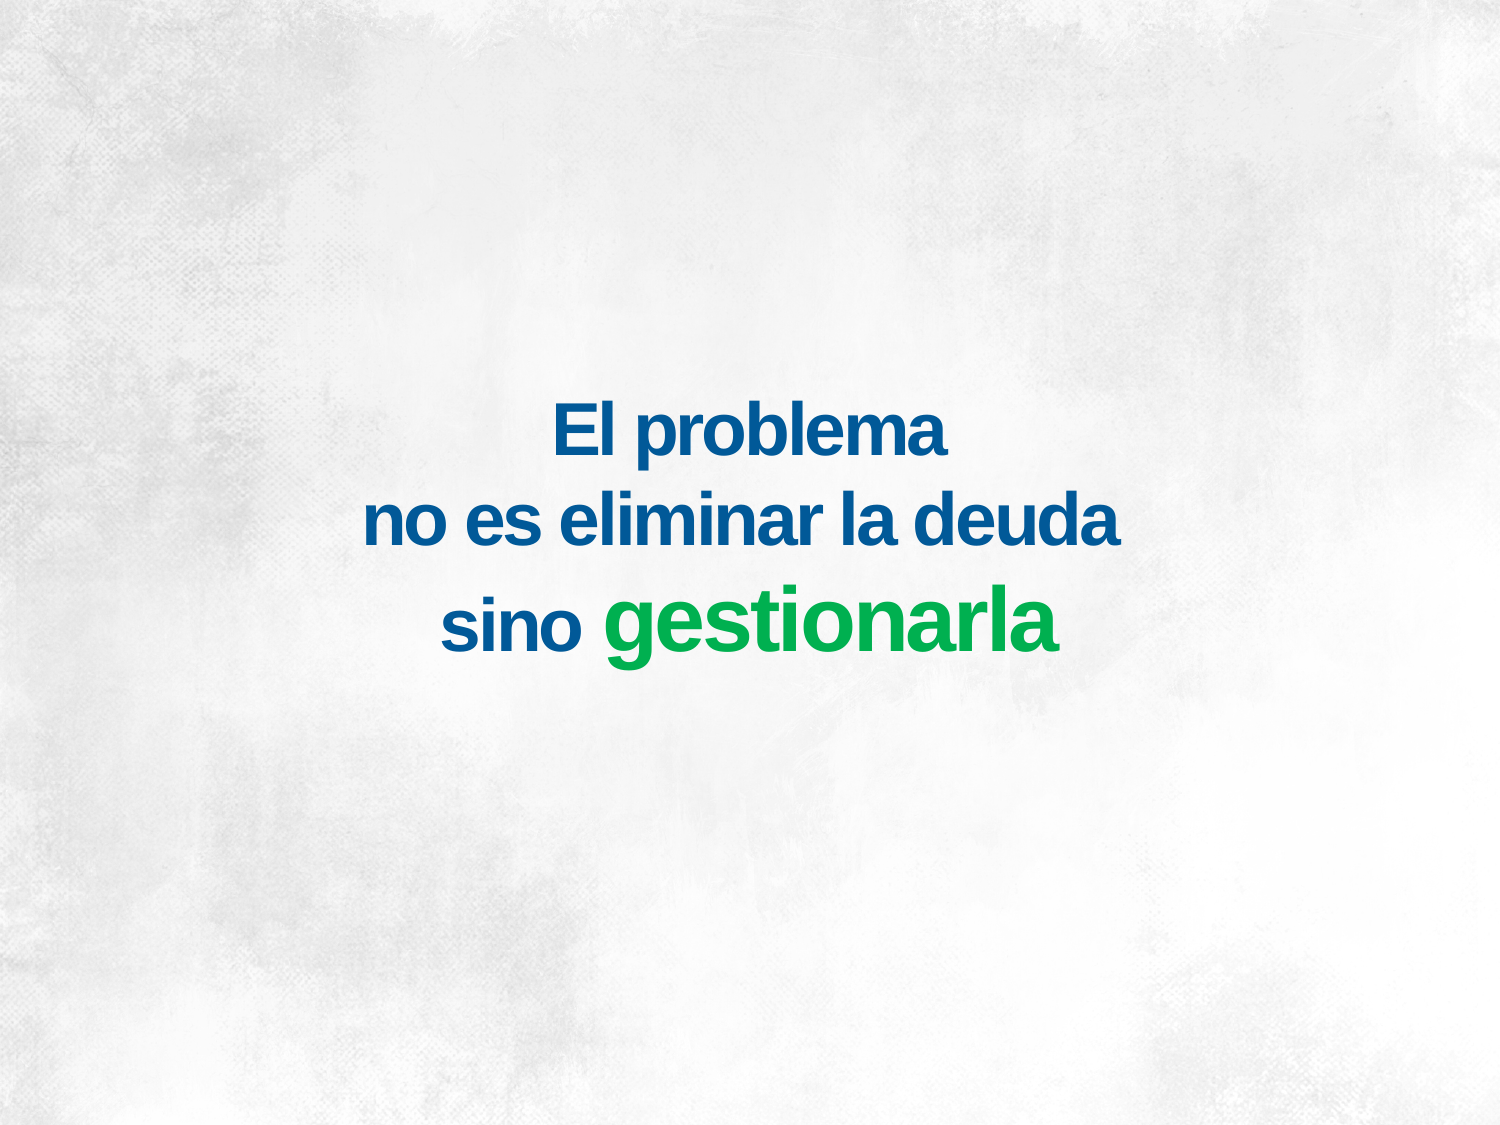

El problema
no es eliminar la deuda
sino gestionarla